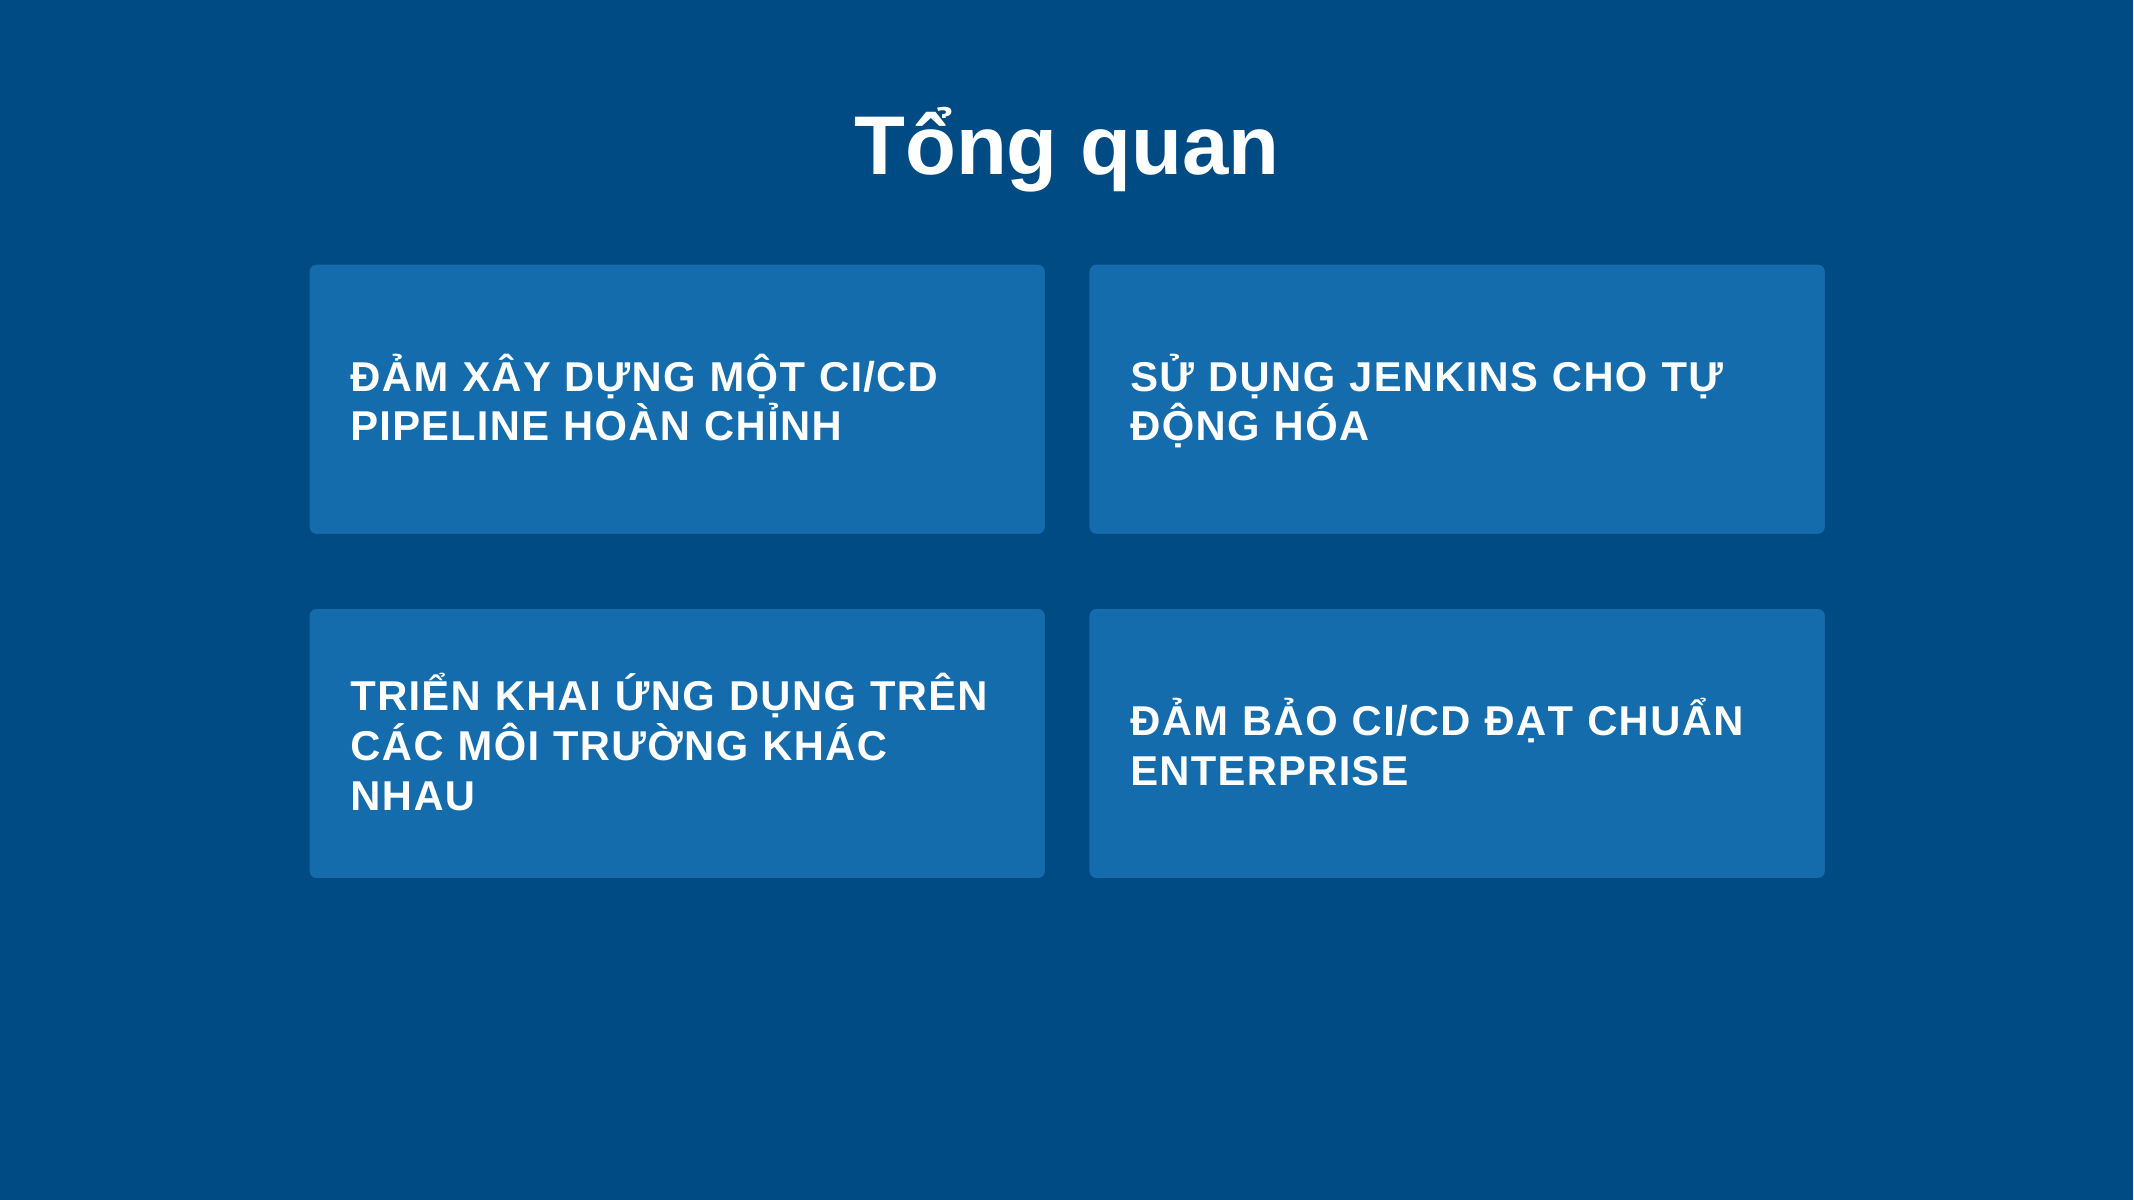

Tổng quan

ĐẢM XÂY DỰNG MỘT CI/CD PIPELINE HOÀN CHỈNH

SỬ DỤNG JENKINS CHO TỰ ĐỘNG HÓA

TRIỂN KHAI ỨNG DỤNG TRÊN CÁC MÔI TRƯỜNG KHÁC NHAU

ĐẢM BẢO CI/CD ĐẠT CHUẨN ENTERPRISE